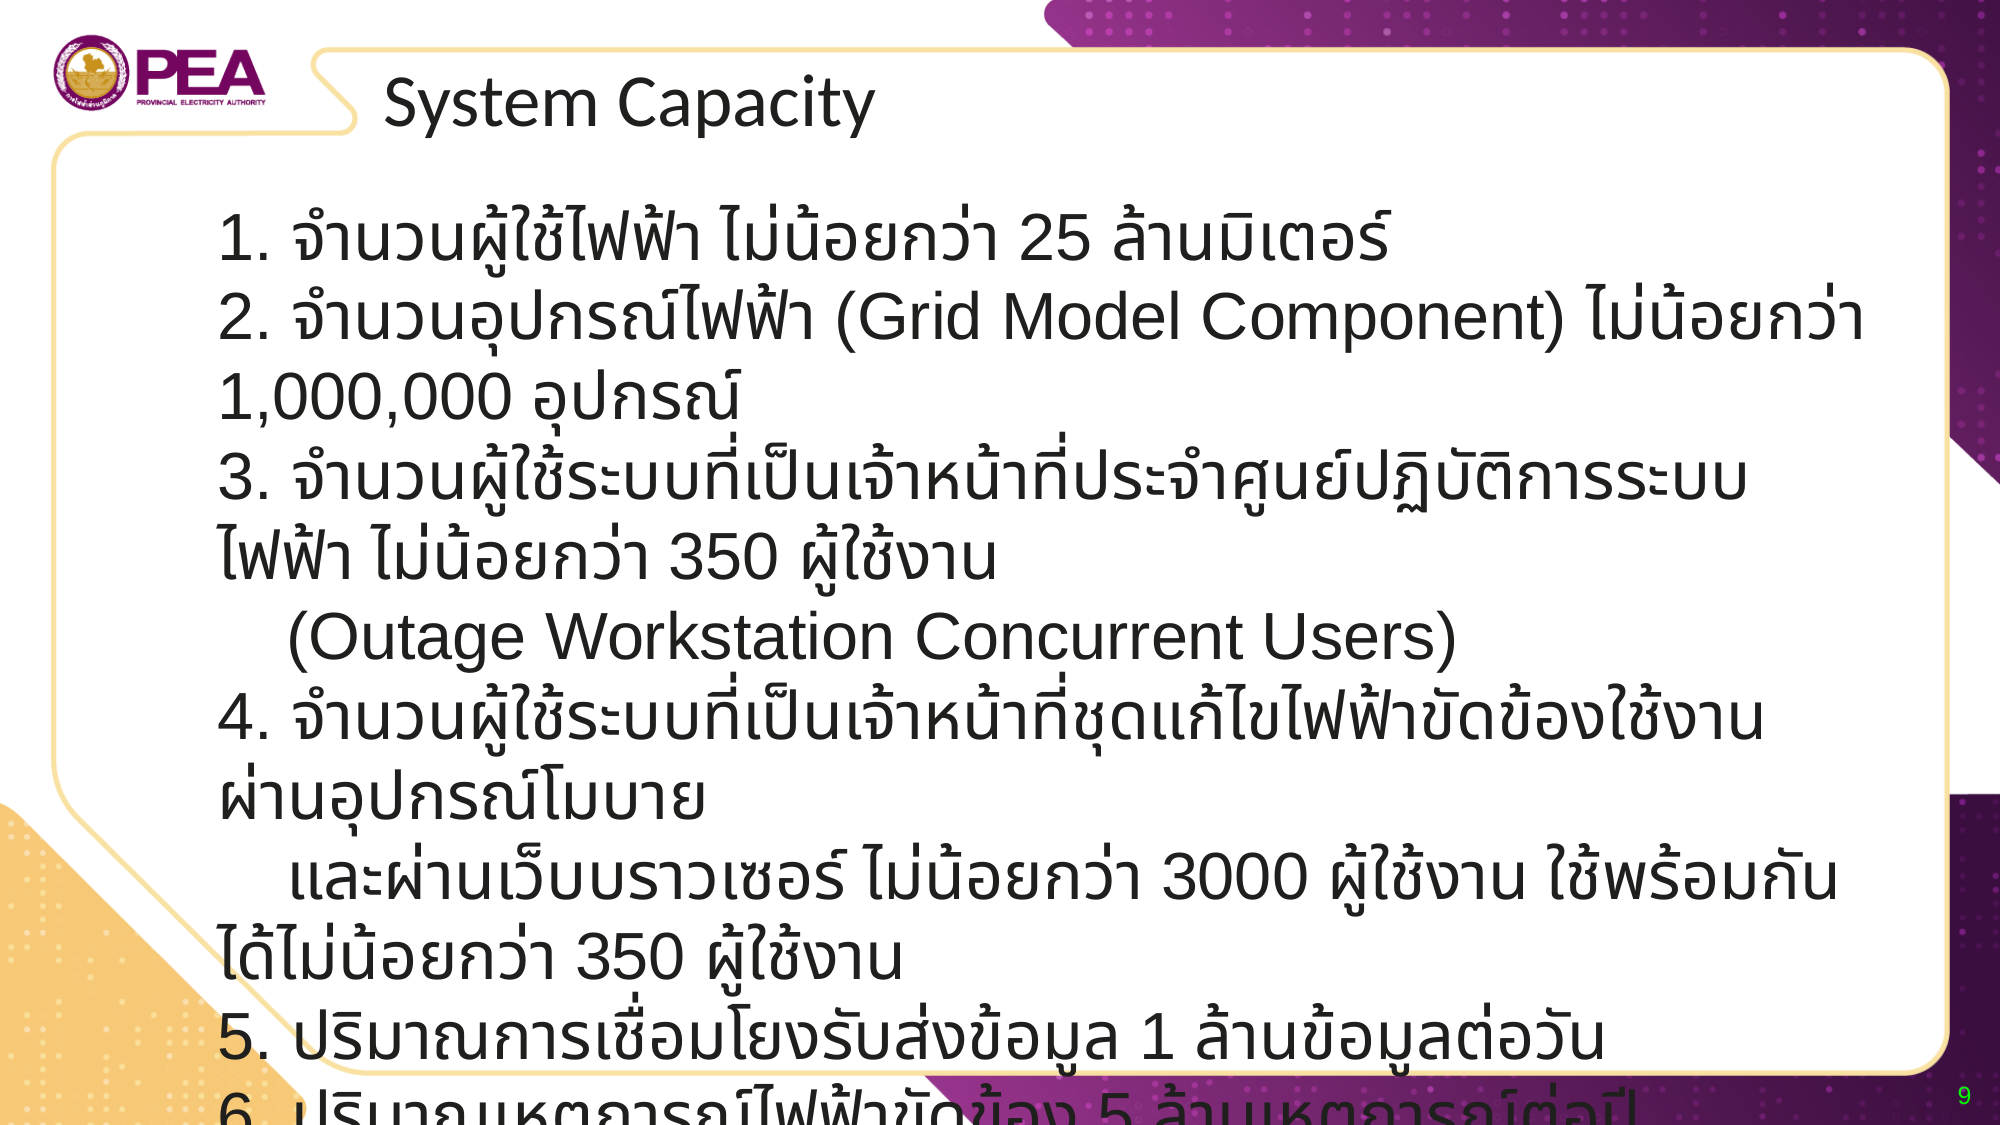

System Capacity
1. จำนวนผู้ใช้ไฟฟ้า ไม่น้อยกว่า 25 ล้านมิเตอร์
2. จำนวนอุปกรณ์ไฟฟ้า (Grid Model Component) ไม่น้อยกว่า 1,000,000 อุปกรณ์
3. จำนวนผู้ใช้ระบบที่เป็นเจ้าหน้าที่ประจำศูนย์ปฏิบัติการระบบไฟฟ้า ไม่น้อยกว่า 350 ผู้ใช้งาน
    (Outage Workstation Concurrent Users)
4. จำนวนผู้ใช้ระบบที่เป็นเจ้าหน้าที่ชุดแก้ไขไฟฟ้าขัดข้องใช้งานผ่านอุปกรณ์โมบาย
    และผ่านเว็บบราวเซอร์ ไม่น้อยกว่า 3000 ผู้ใช้งาน ใช้พร้อมกันได้ไม่น้อยกว่า 350 ผู้ใช้งาน
5. ปริมาณการเชื่อมโยงรับส่งข้อมูล 1 ล้านข้อมูลต่อวัน
6. ปริมาณเหตุการณ์ไฟฟ้าขัดข้อง 5 ล้านเหตุการณ์ต่อปี
7. ในการสอบถามหรือการสืบค้นข้อมูล ต้องสามารถตอบสนองภายใน 3 วินาที ในขณะที่มีจำนวนที่ใช้พร้อมกันไม่น้อยกว่าร้อยละ 25 ของจำนวนผู้ใช้งานสูงสุด
9